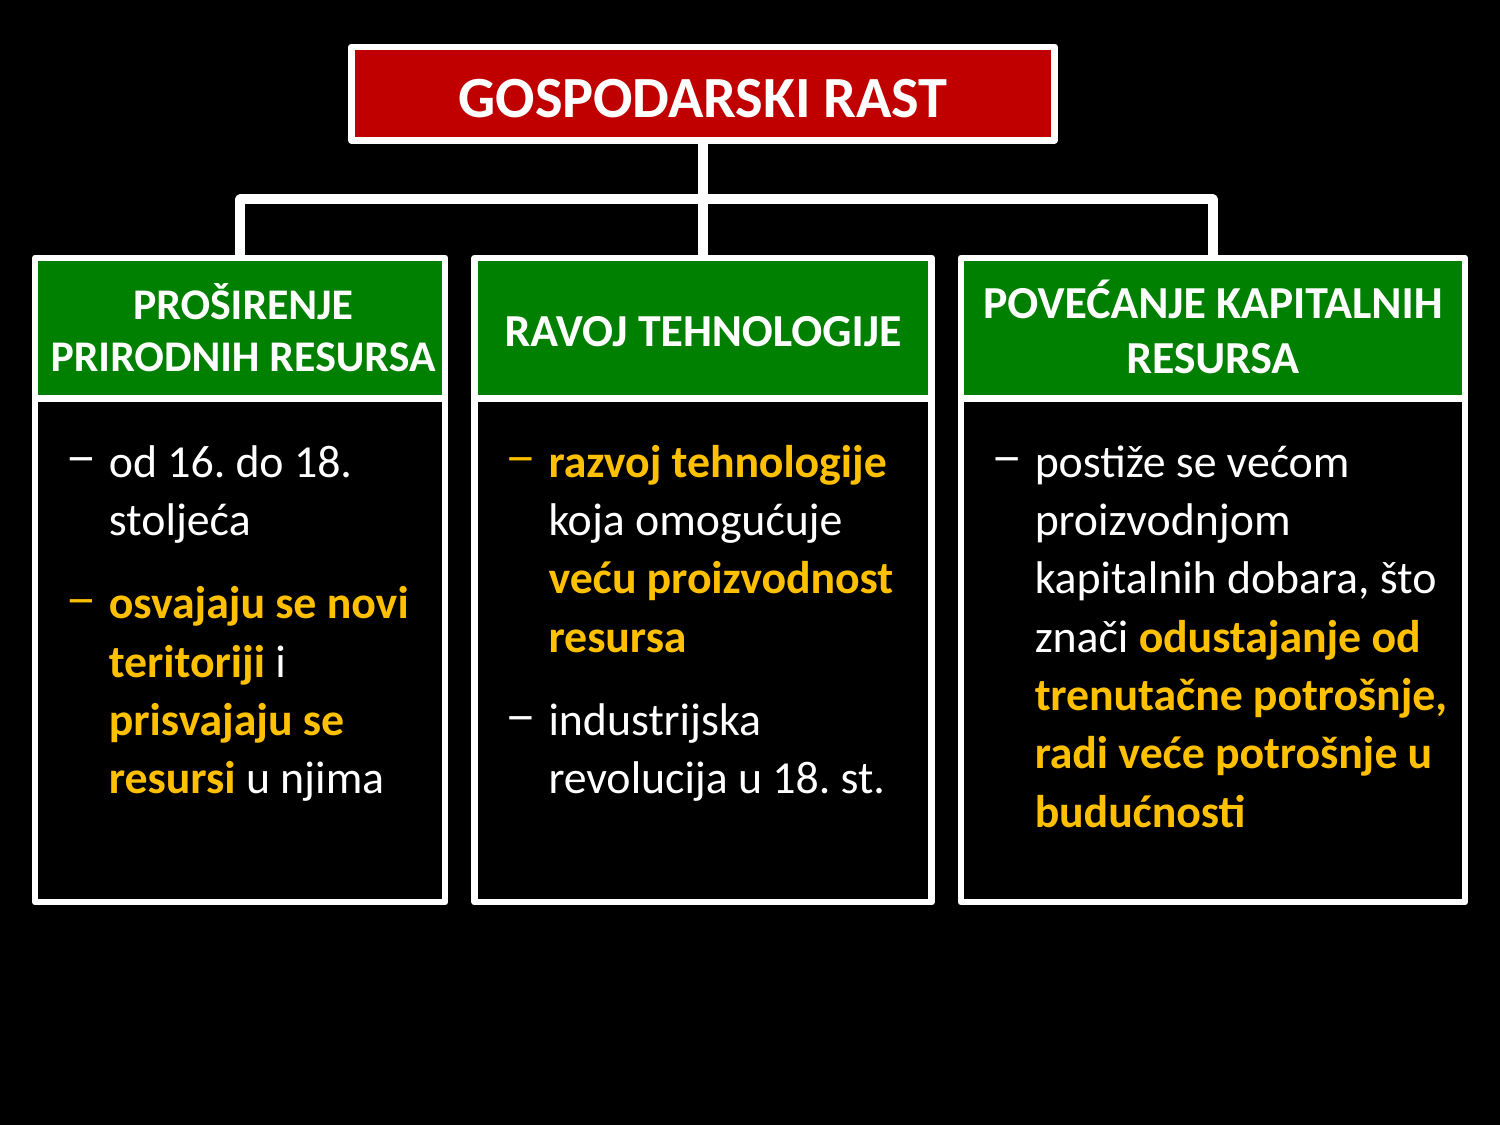

GOSPODARSKI RAST
PROŠIRENJE PRIRODNIH RESURSA
RAVOJ TEHNOLOGIJE
POVEĆANJE KAPITALNIH RESURSA
od 16. do 18. stoljeća
osvajaju se novi teritoriji i prisvajaju se resursi u njima
razvoj tehnologije koja omogućuje veću proizvodnost resursa
industrijska revolucija u 18. st.
postiže se većom proizvodnjom  kapitalnih dobara, što znači odustajanje od trenutačne potrošnje, radi veće potrošnje u budućnosti